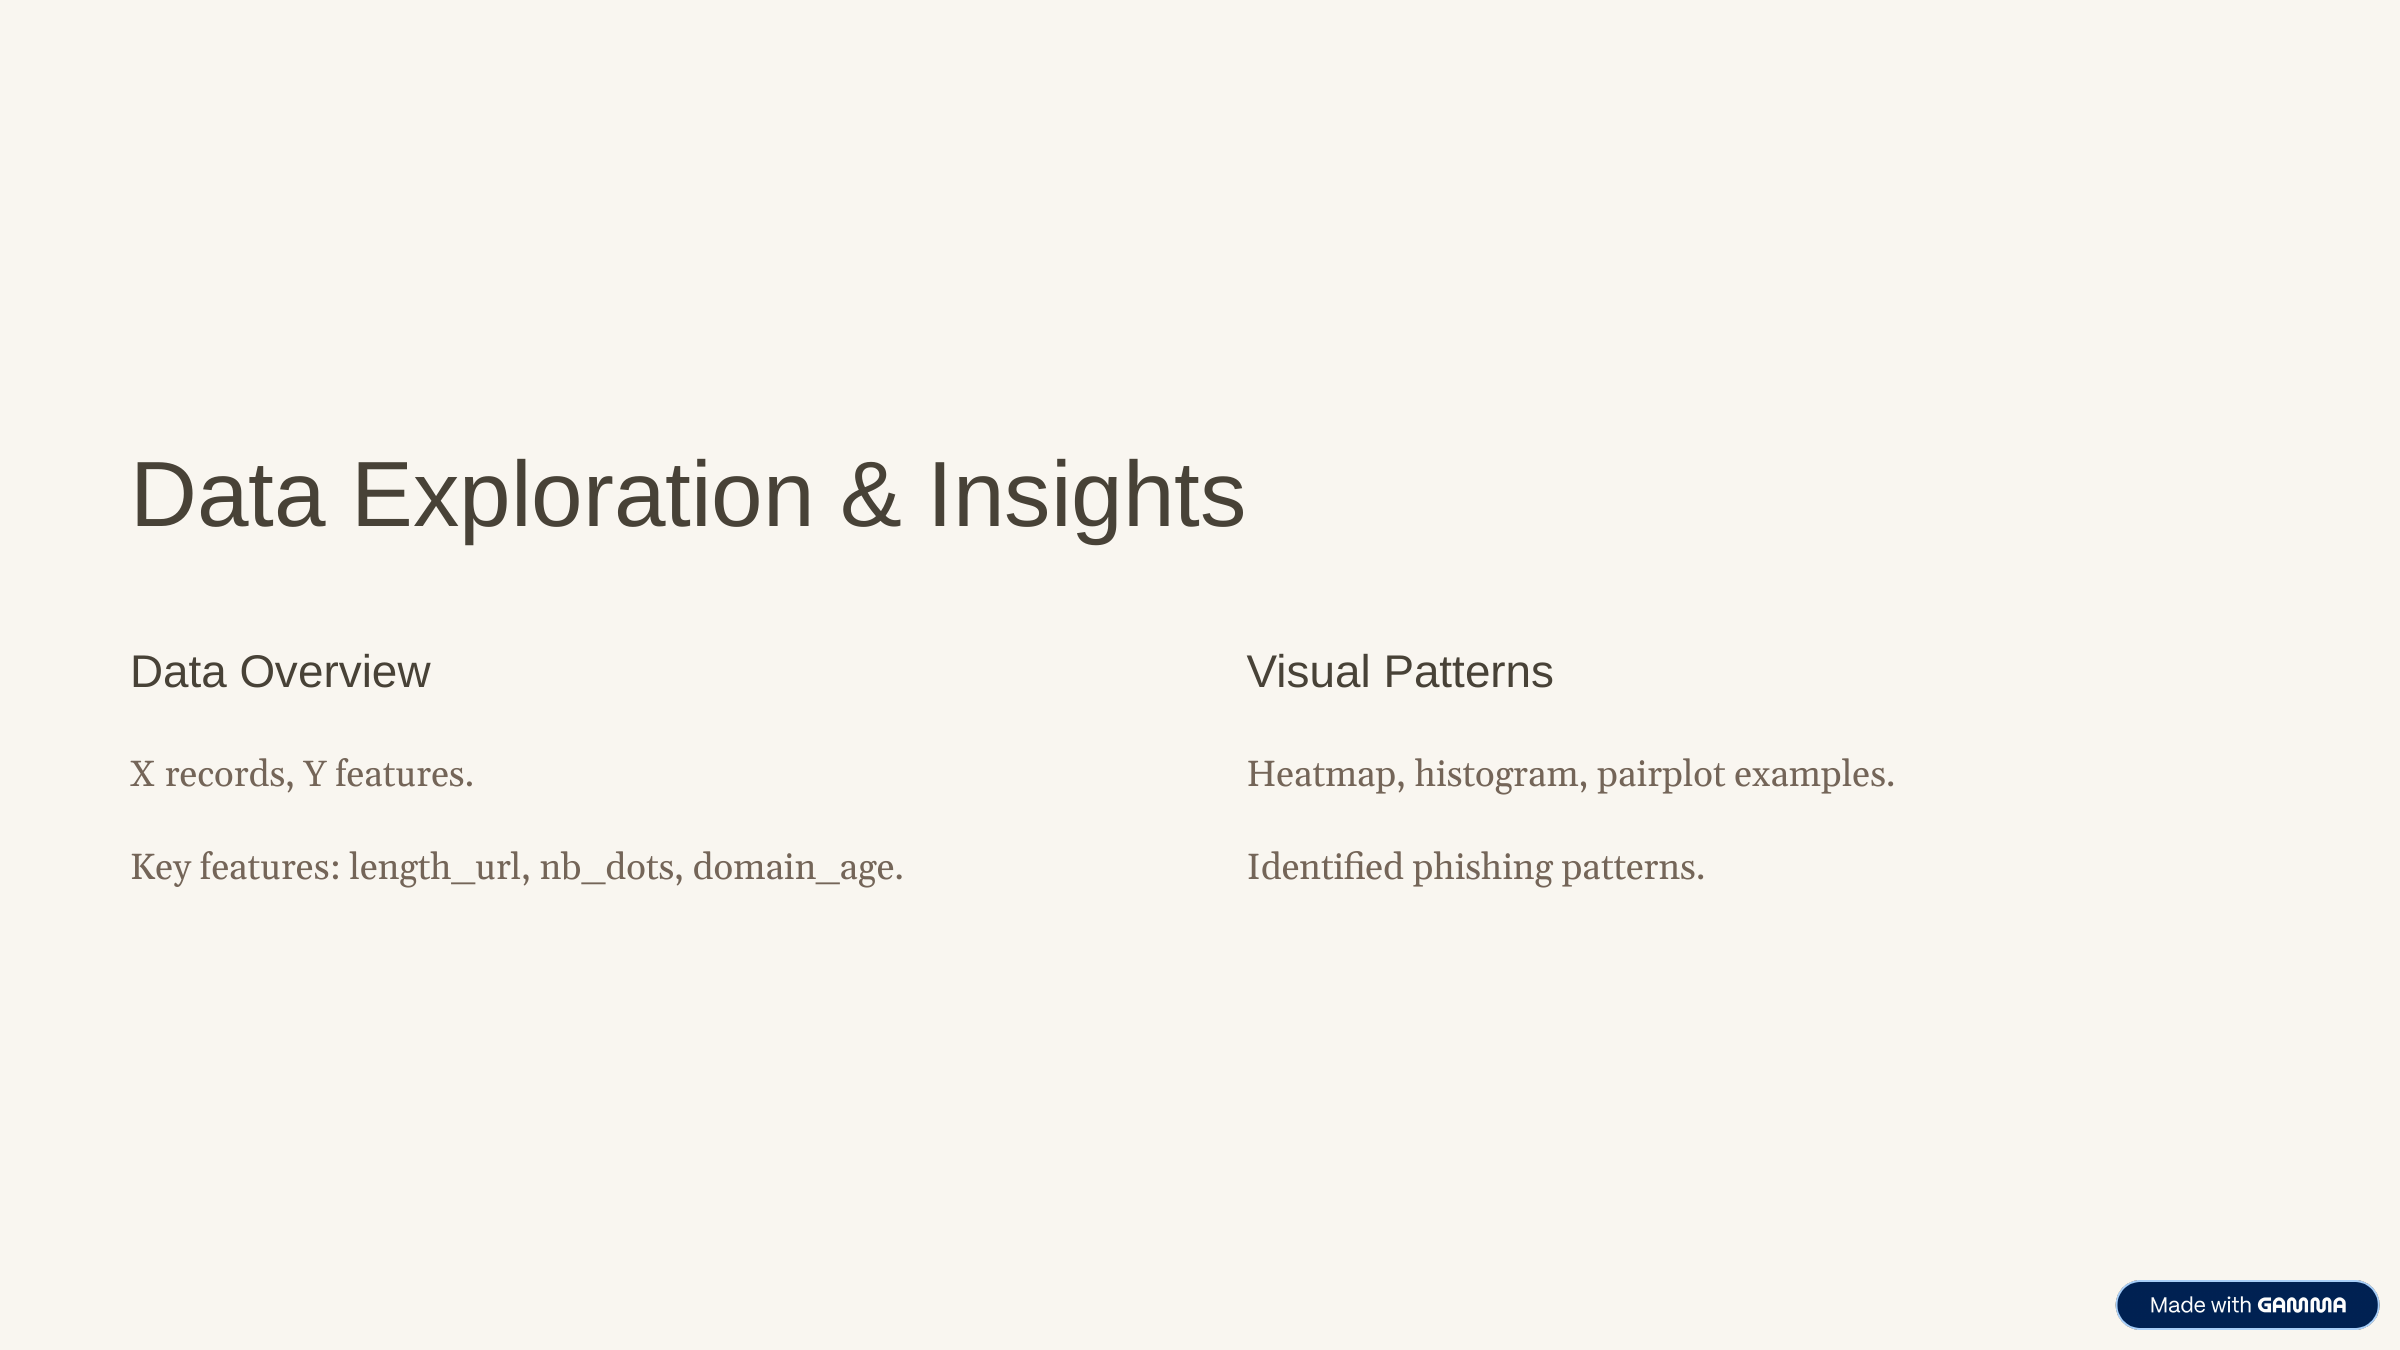

Data Exploration & Insights
Data Overview
Visual Patterns
X records, Y features.
Heatmap, histogram, pairplot examples.
Key features: length_url, nb_dots, domain_age.
Identified phishing patterns.